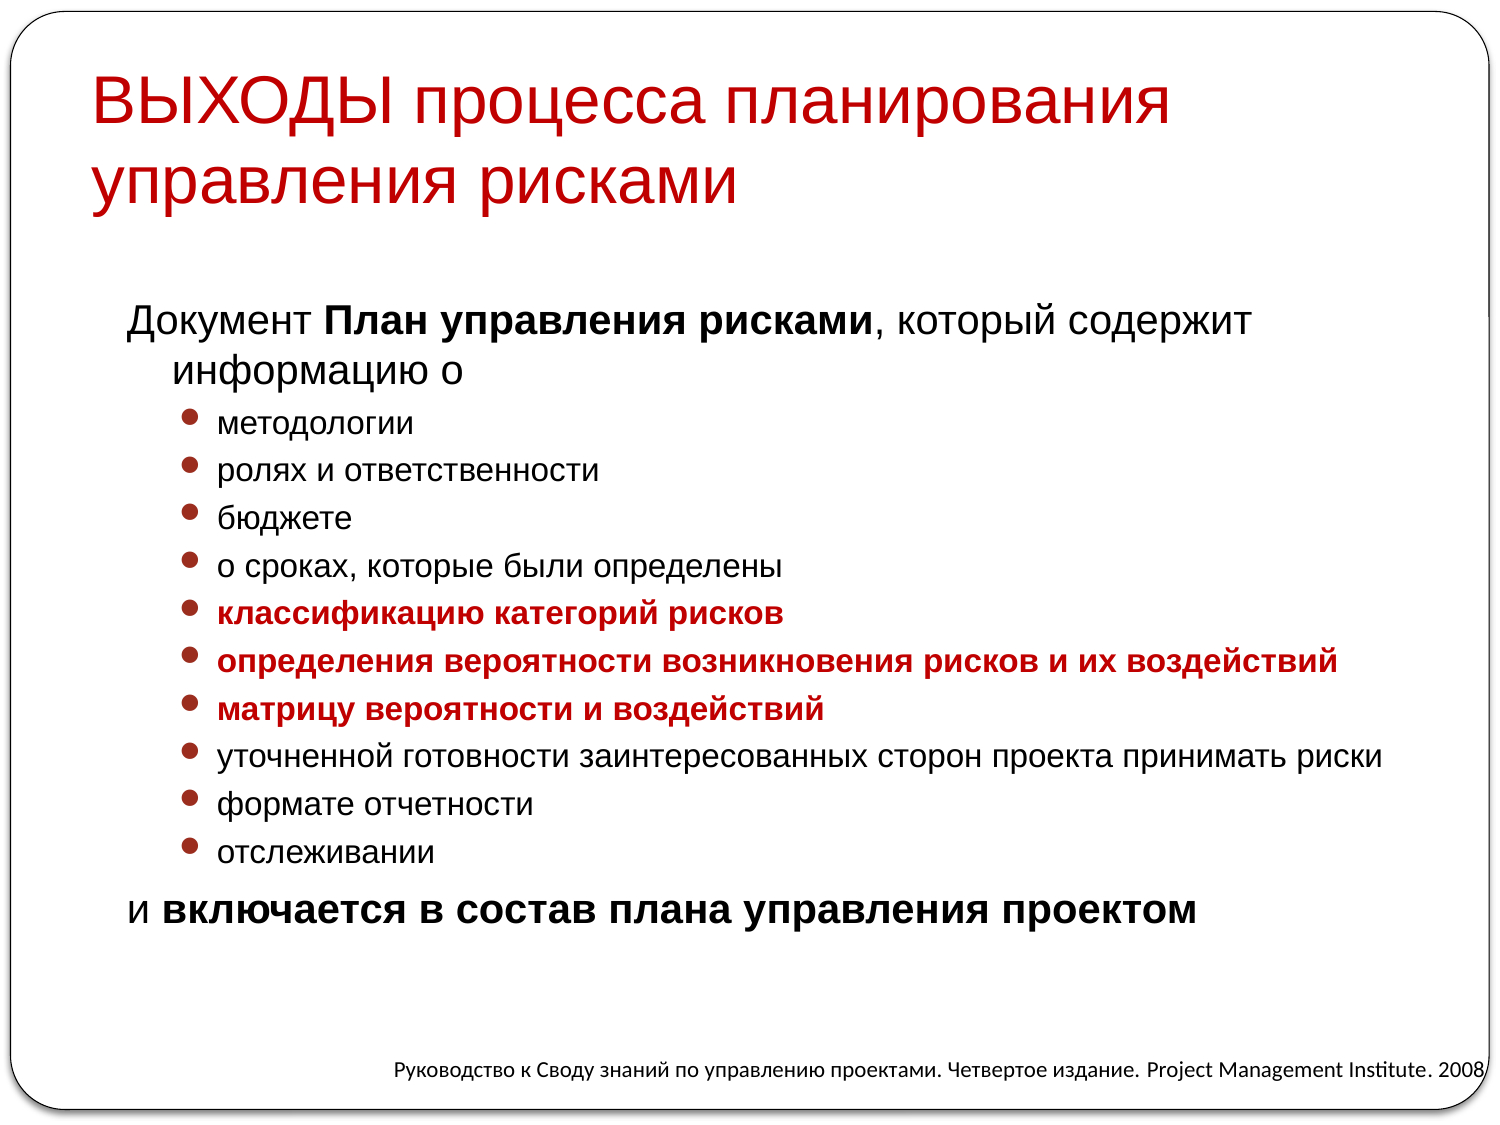

# ВЫХОДЫ процесса планирования управления рисками
Документ План управления рисками, который содержит информацию о
методологии
ролях и ответственности
бюджете
о сроках, которые были определены
классификацию категорий рисков
определения вероятности возникновения рисков и их воздействий
матрицу вероятности и воздействий
уточненной готовности заинтересованных сторон проекта принимать риски
формате отчетности
отслеживании
и включается в состав плана управления проектом
Руководство к Своду знаний по управлению проектами. Четвертое издание. Project Management Institute. 2008